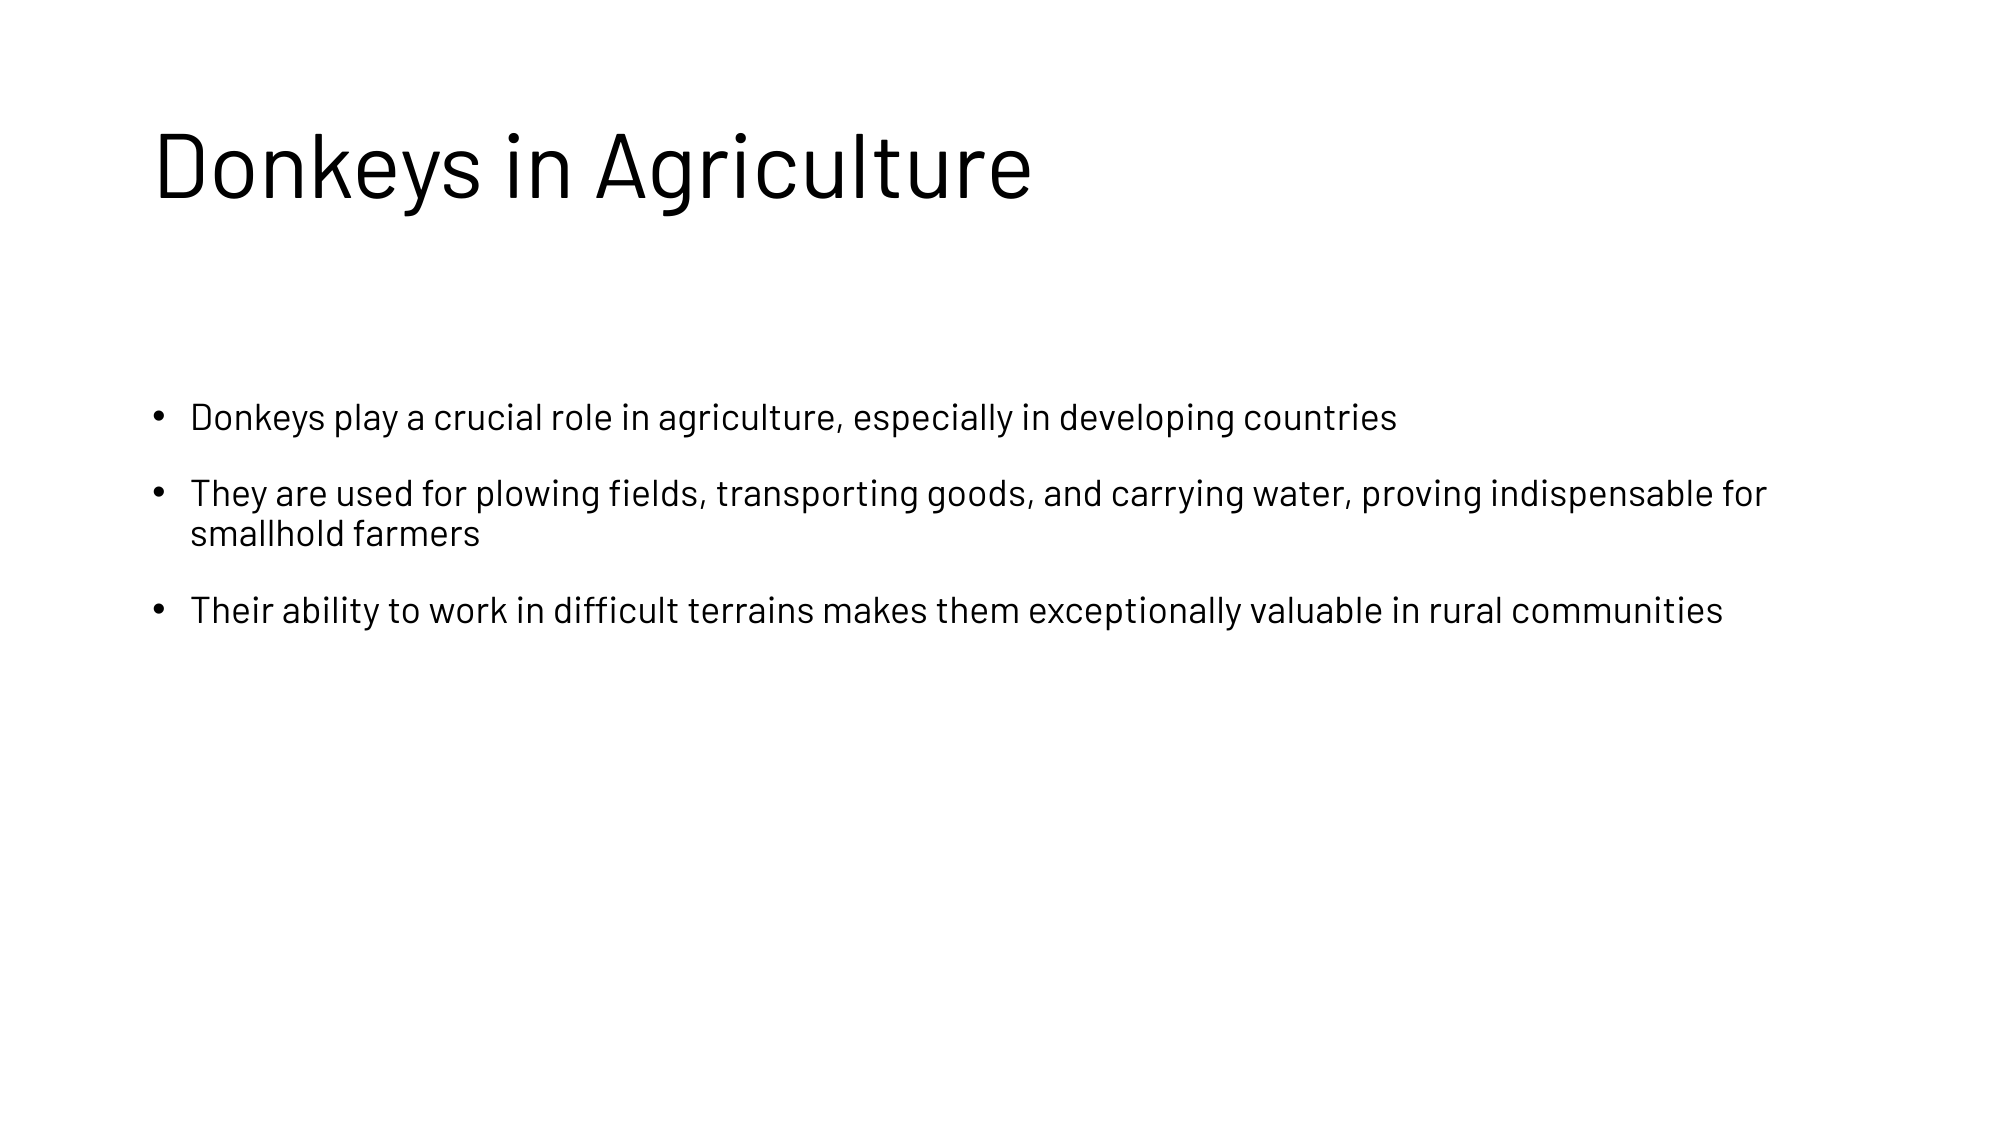

# Donkeys in Agriculture

Donkeys play a crucial role in agriculture, especially in developing countries
They are used for plowing fields, transporting goods, and carrying water, proving indispensable for smallhold farmers
Their ability to work in difficult terrains makes them exceptionally valuable in rural communities